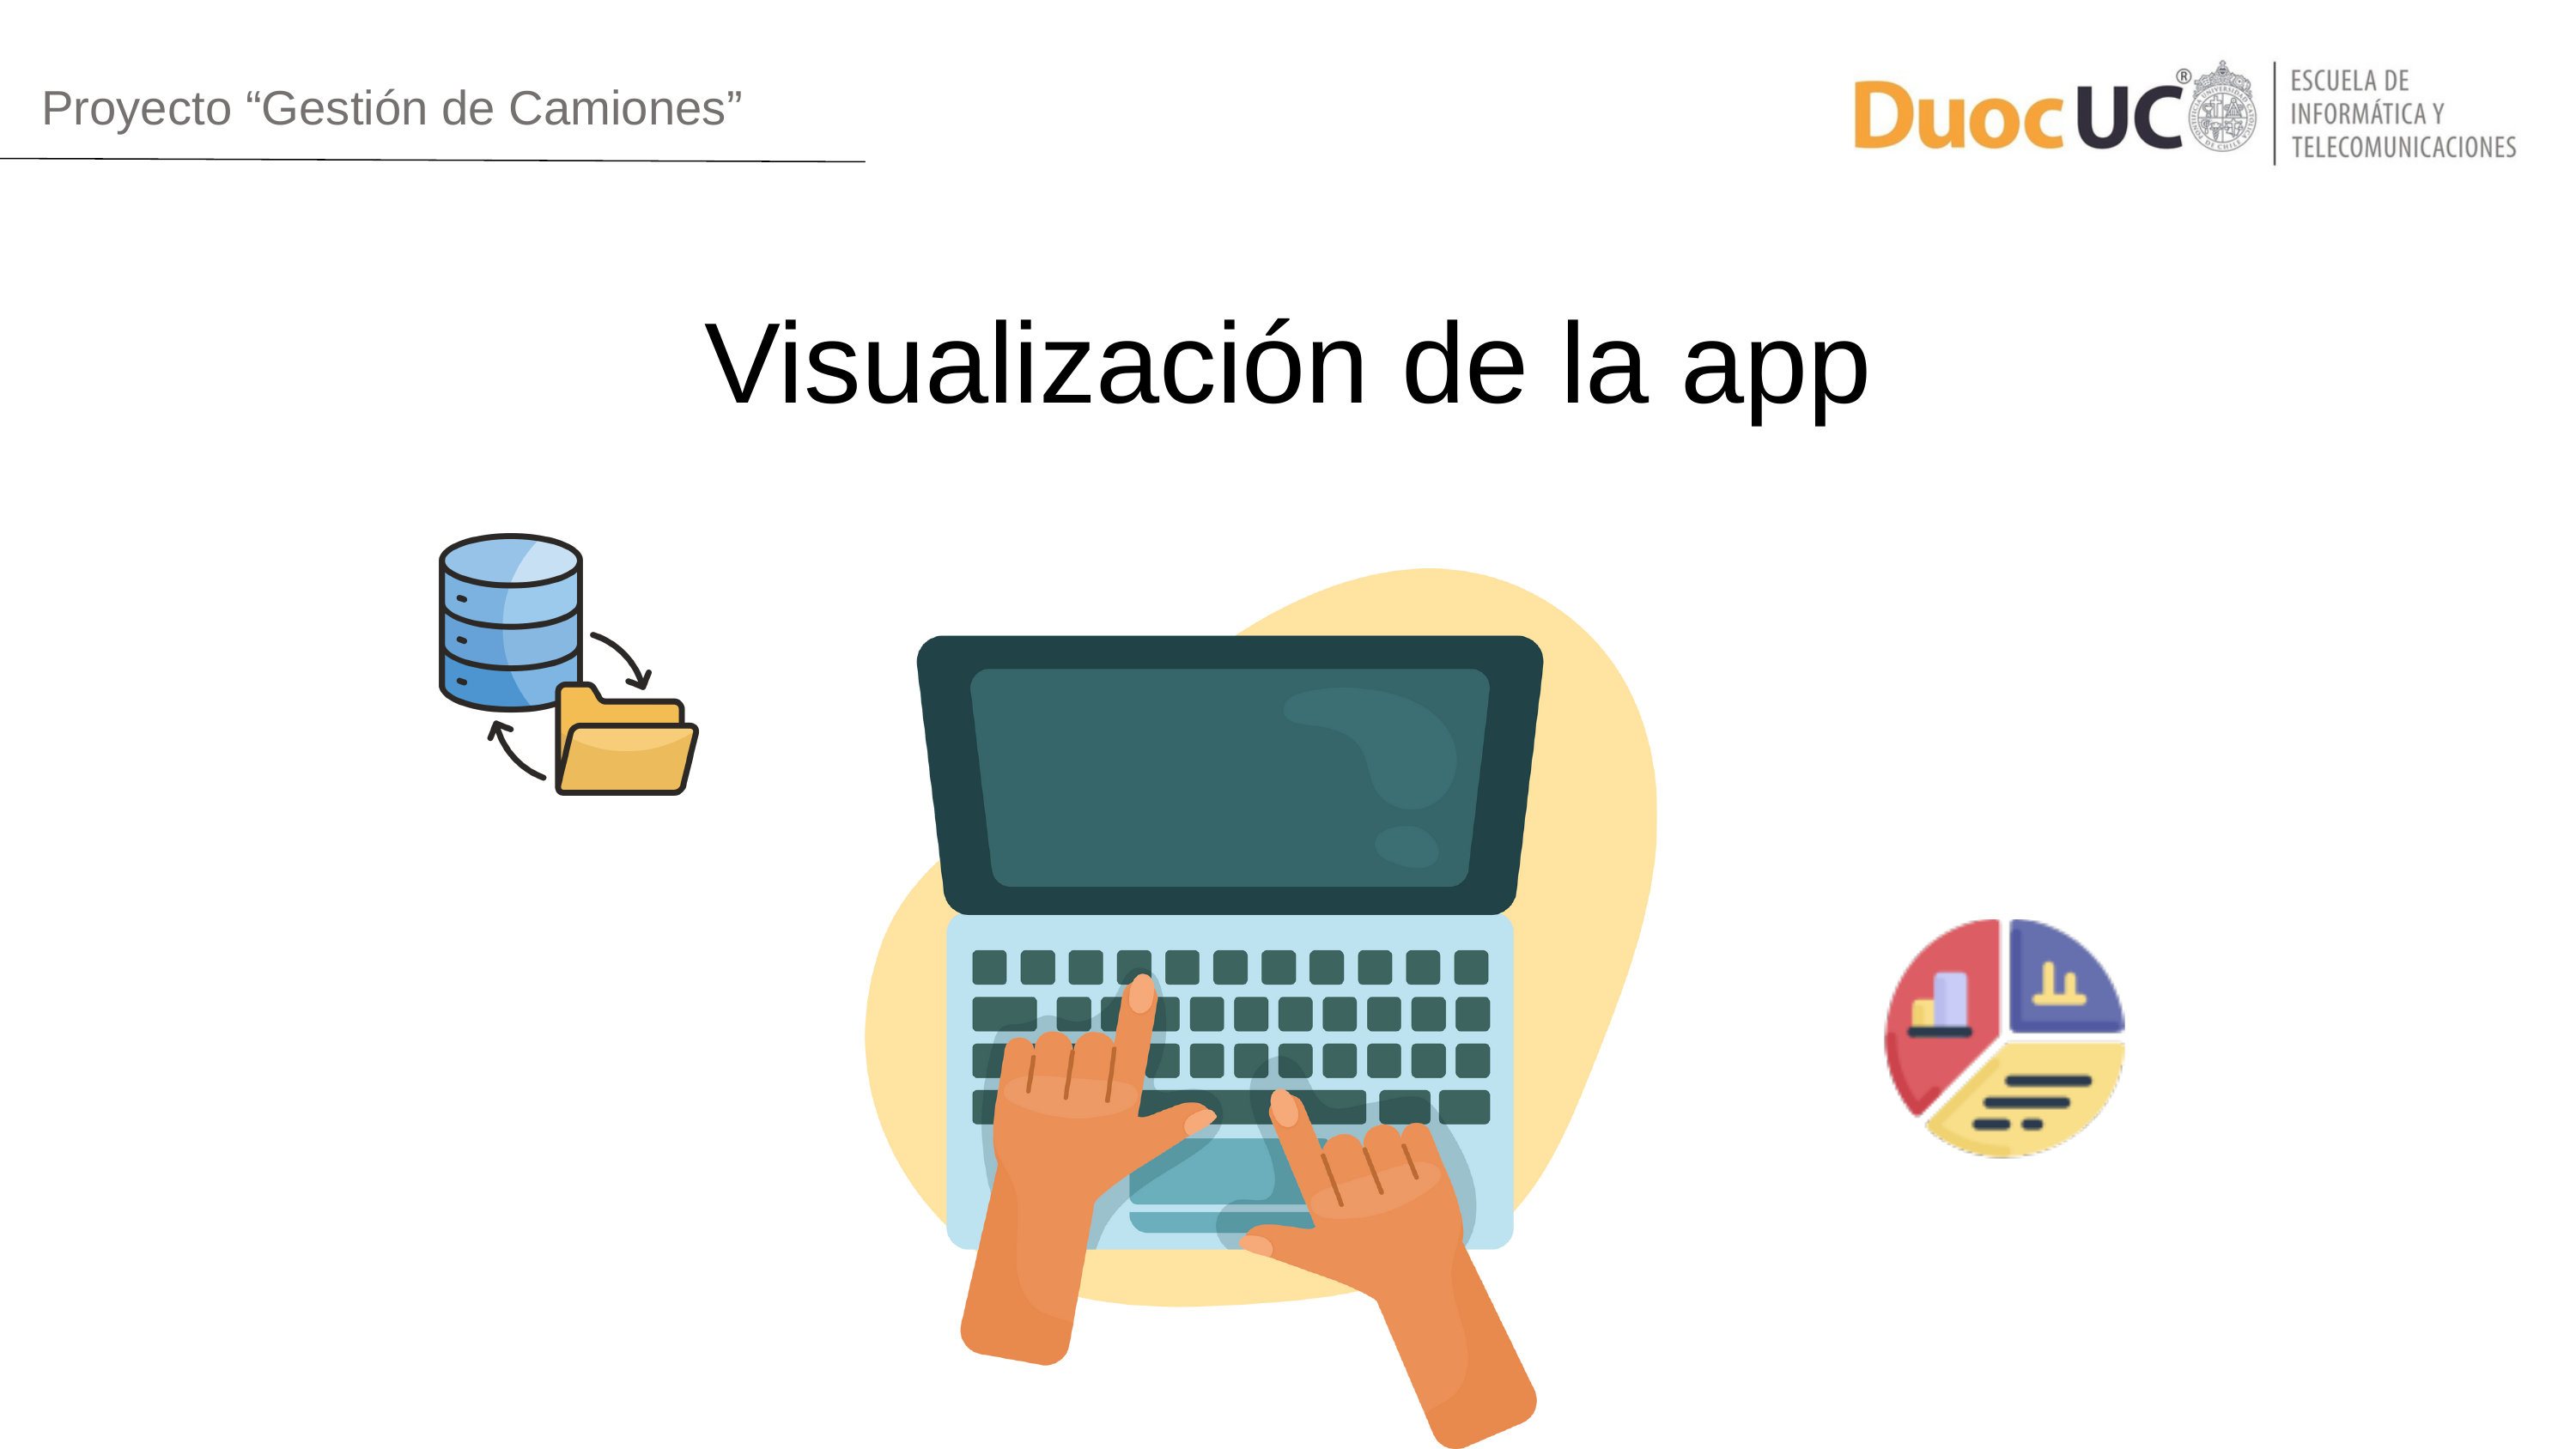

Proyecto “Gestión de Camiones”

Visualización de la app